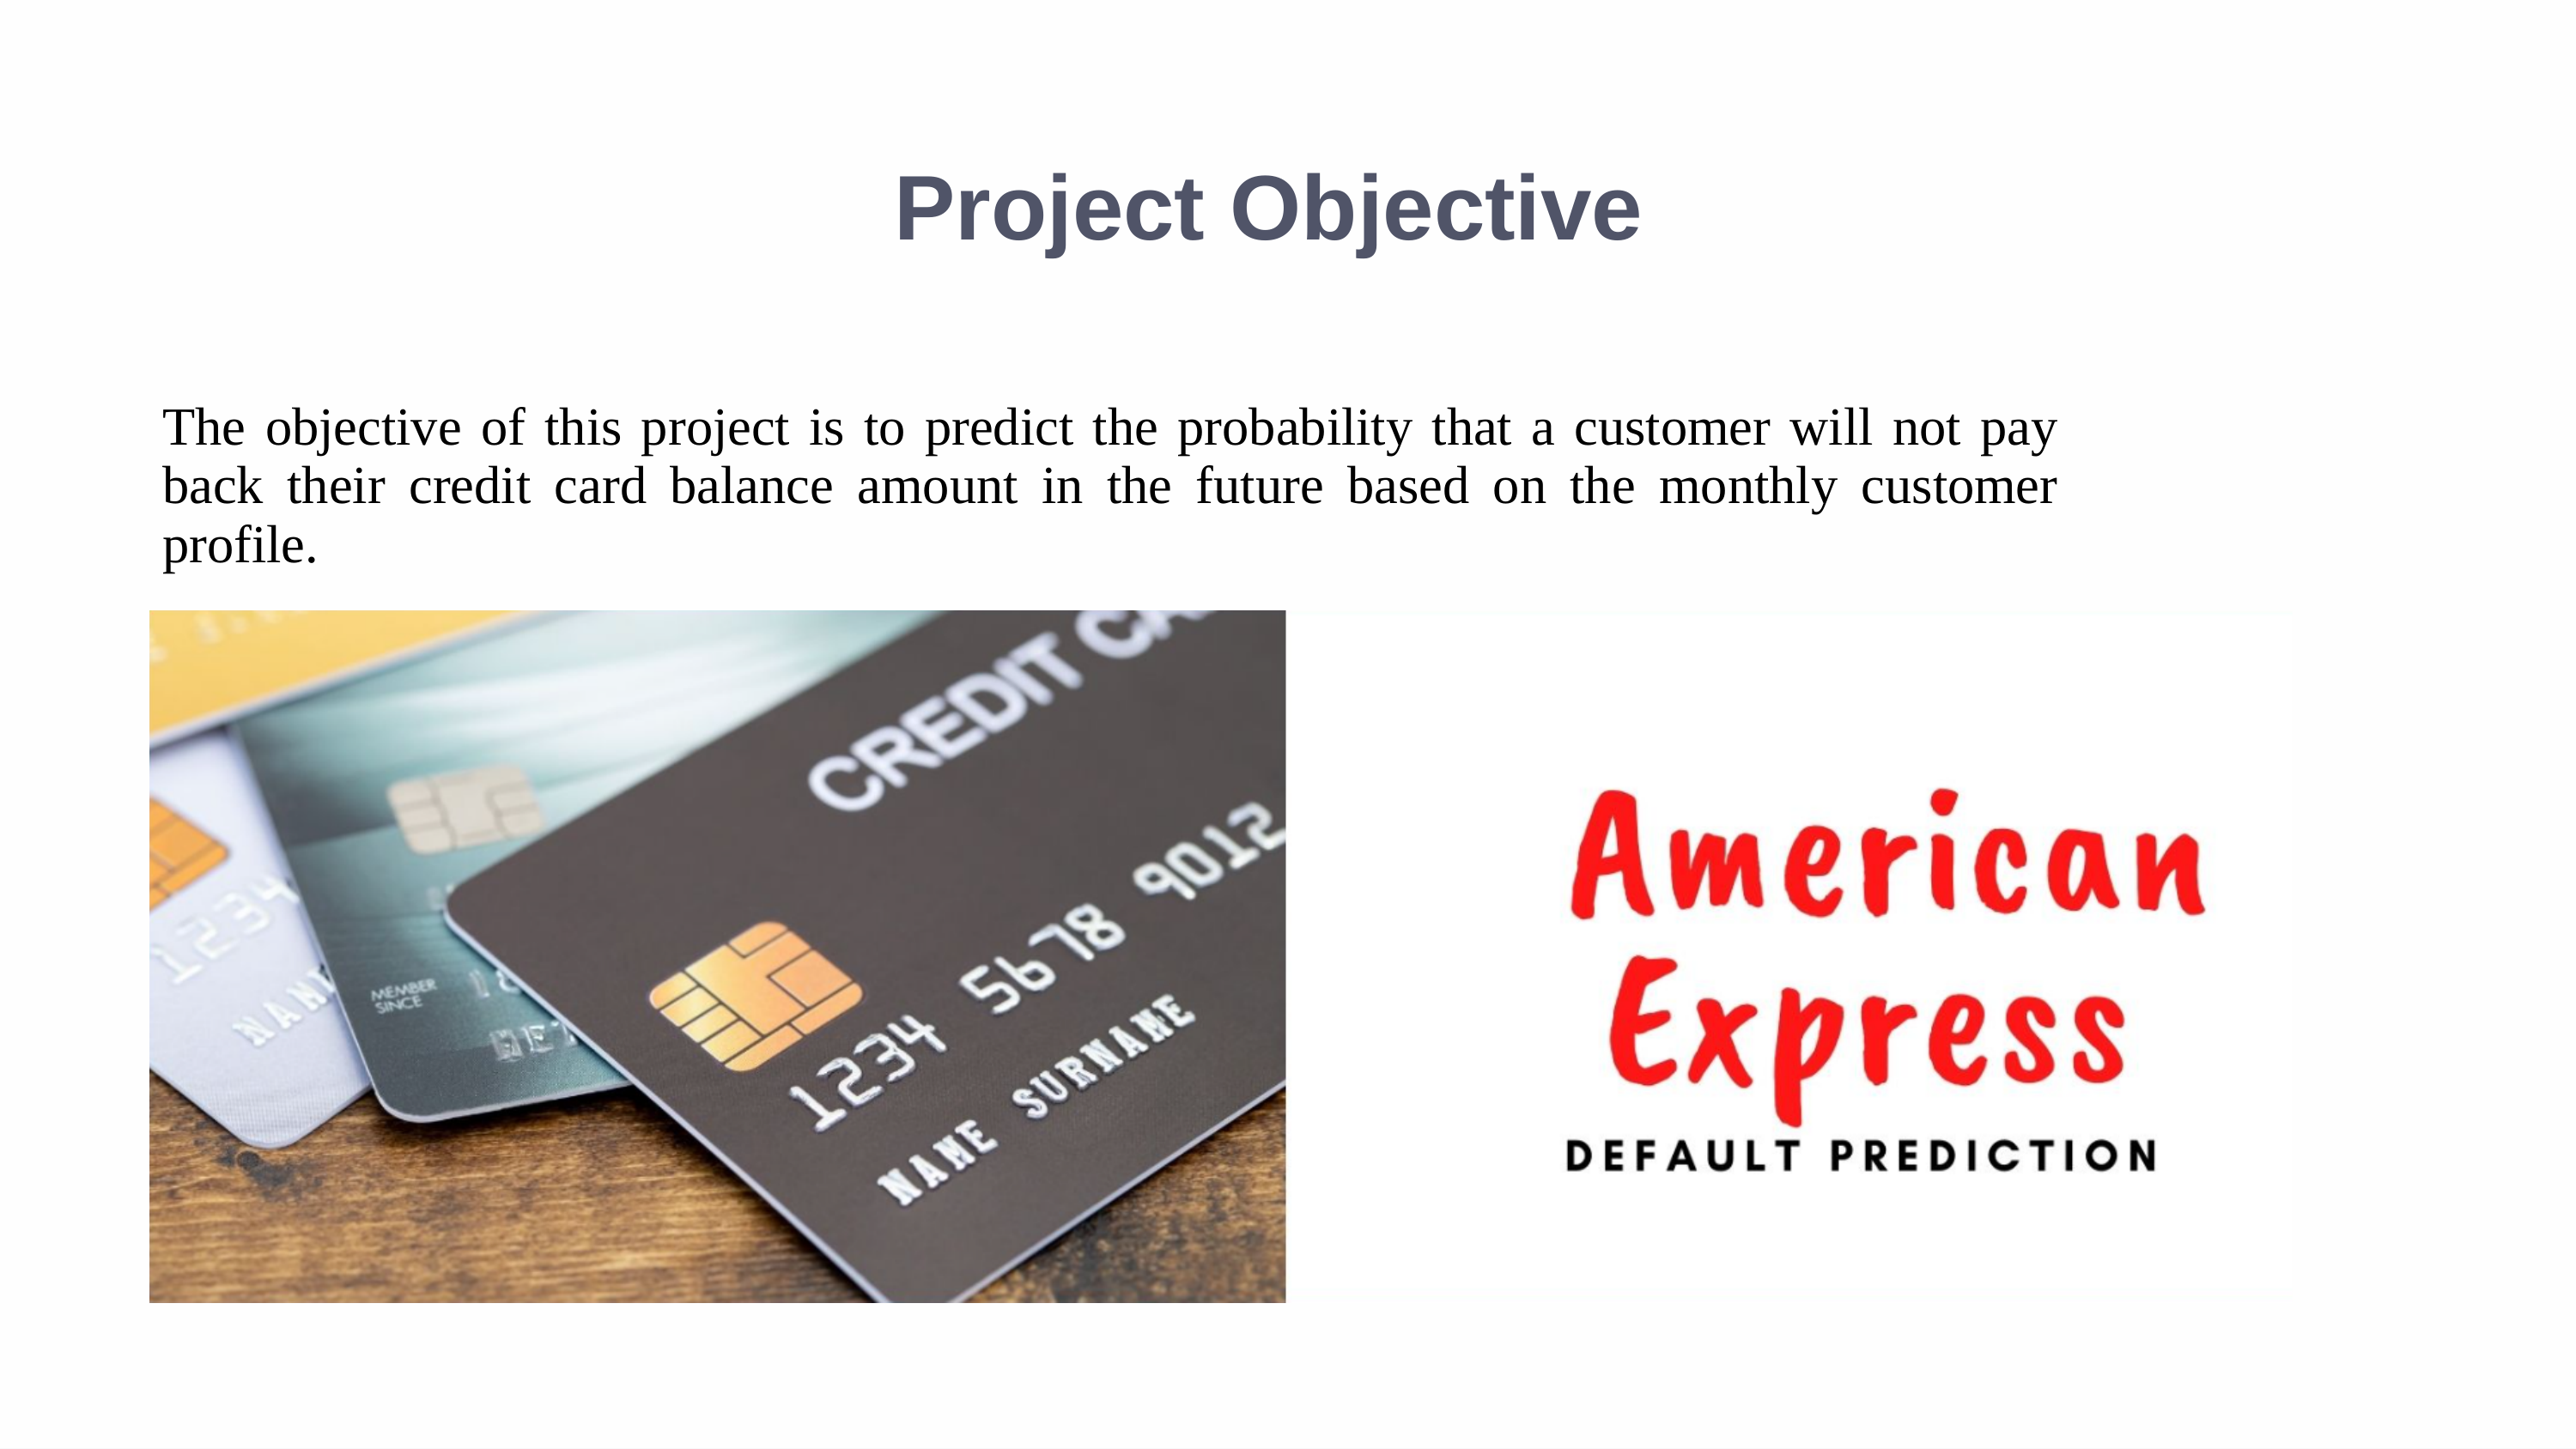

Project Objective
The objective of this project is to predict the probability that a customer will not pay back their credit card balance amount in the future based on the monthly customer profile.